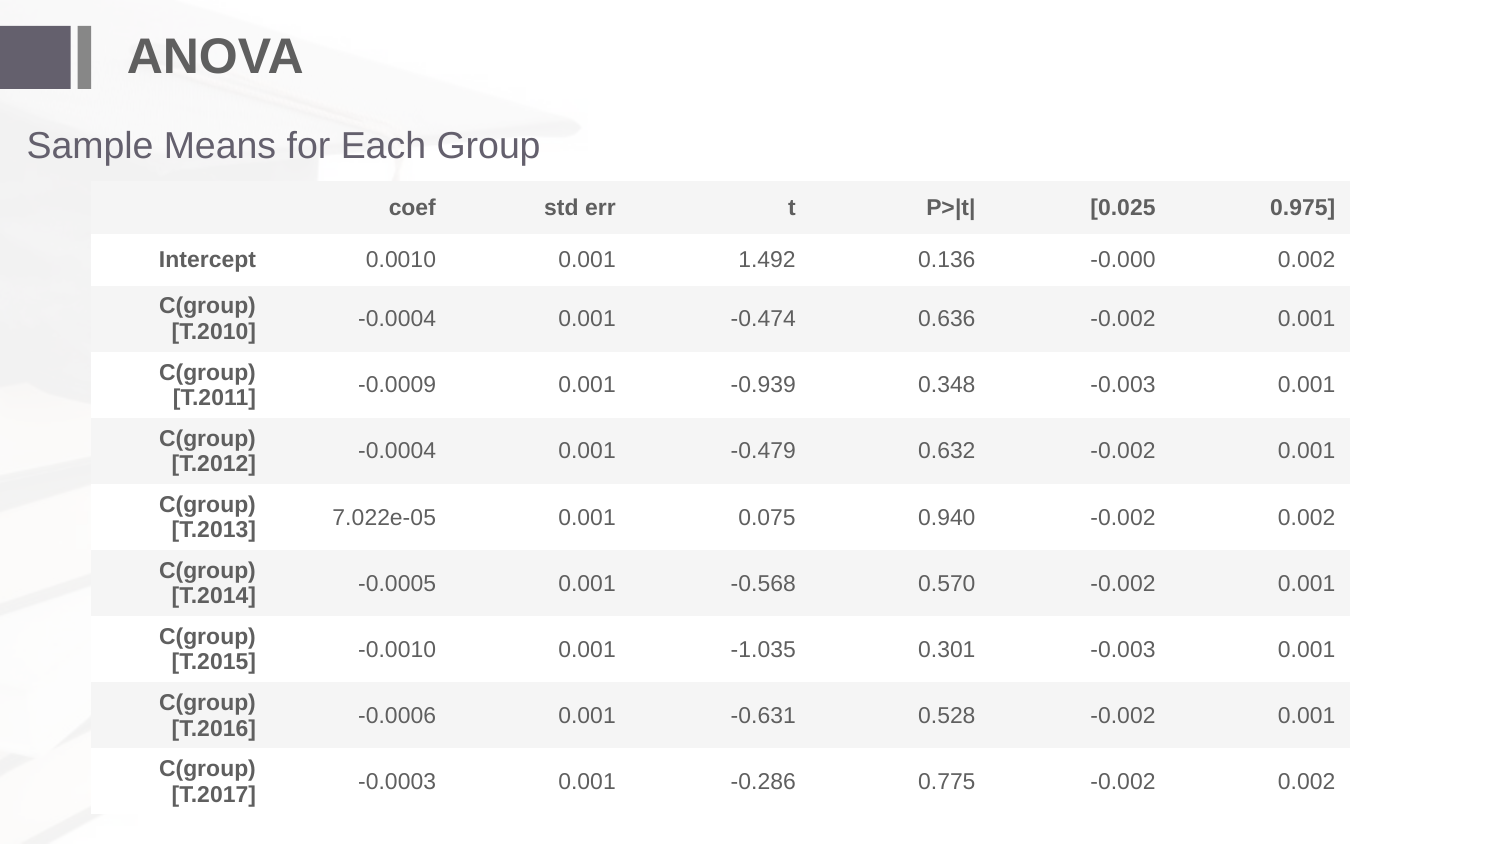

ANOVA
# Sample Means for Each Group
|  | coef | std err | t | P>|t| | [0.025 | 0.975] |
| --- | --- | --- | --- | --- | --- | --- |
| Intercept | 0.0010 | 0.001 | 1.492 | 0.136 | -0.000 | 0.002 |
| C(group)[T.2010] | -0.0004 | 0.001 | -0.474 | 0.636 | -0.002 | 0.001 |
| C(group)[T.2011] | -0.0009 | 0.001 | -0.939 | 0.348 | -0.003 | 0.001 |
| C(group)[T.2012] | -0.0004 | 0.001 | -0.479 | 0.632 | -0.002 | 0.001 |
| C(group)[T.2013] | 7.022e-05 | 0.001 | 0.075 | 0.940 | -0.002 | 0.002 |
| C(group)[T.2014] | -0.0005 | 0.001 | -0.568 | 0.570 | -0.002 | 0.001 |
| C(group)[T.2015] | -0.0010 | 0.001 | -1.035 | 0.301 | -0.003 | 0.001 |
| C(group)[T.2016] | -0.0006 | 0.001 | -0.631 | 0.528 | -0.002 | 0.001 |
| C(group)[T.2017] | -0.0003 | 0.001 | -0.286 | 0.775 | -0.002 | 0.002 |